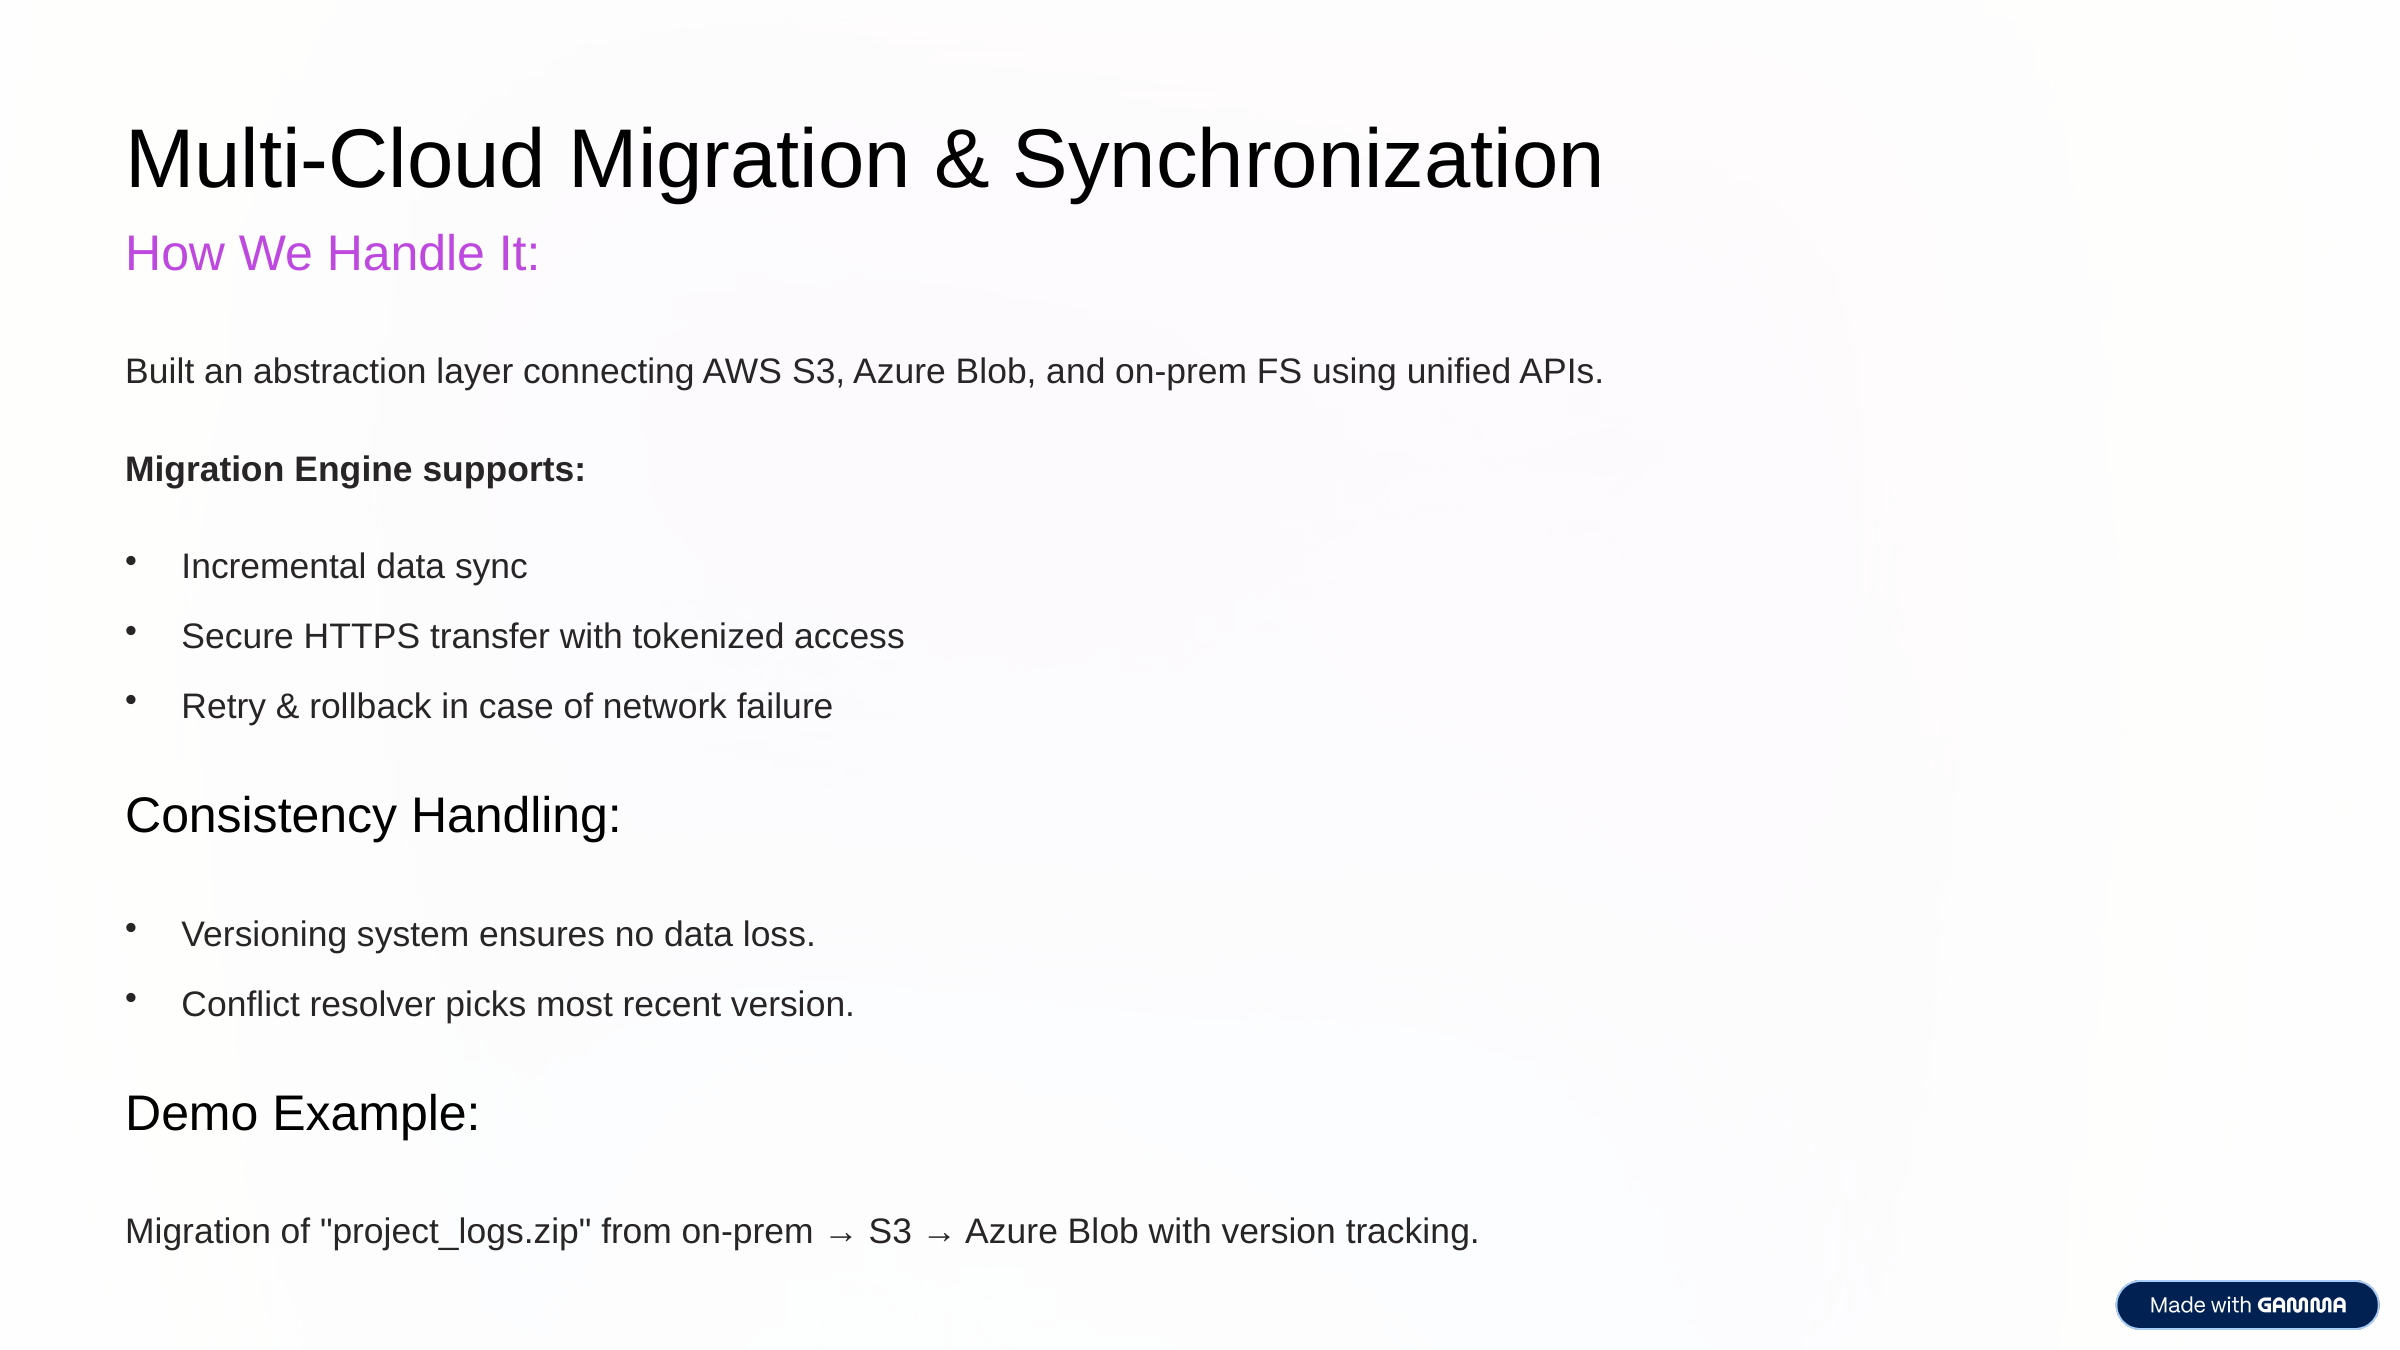

Multi-Cloud Migration & Synchronization
How We Handle It:
Built an abstraction layer connecting AWS S3, Azure Blob, and on-prem FS using unified APIs.
Migration Engine supports:
Incremental data sync
Secure HTTPS transfer with tokenized access
Retry & rollback in case of network failure
Consistency Handling:
Versioning system ensures no data loss.
Conflict resolver picks most recent version.
Demo Example:
Migration of "project_logs.zip" from on-prem → S3 → Azure Blob with version tracking.